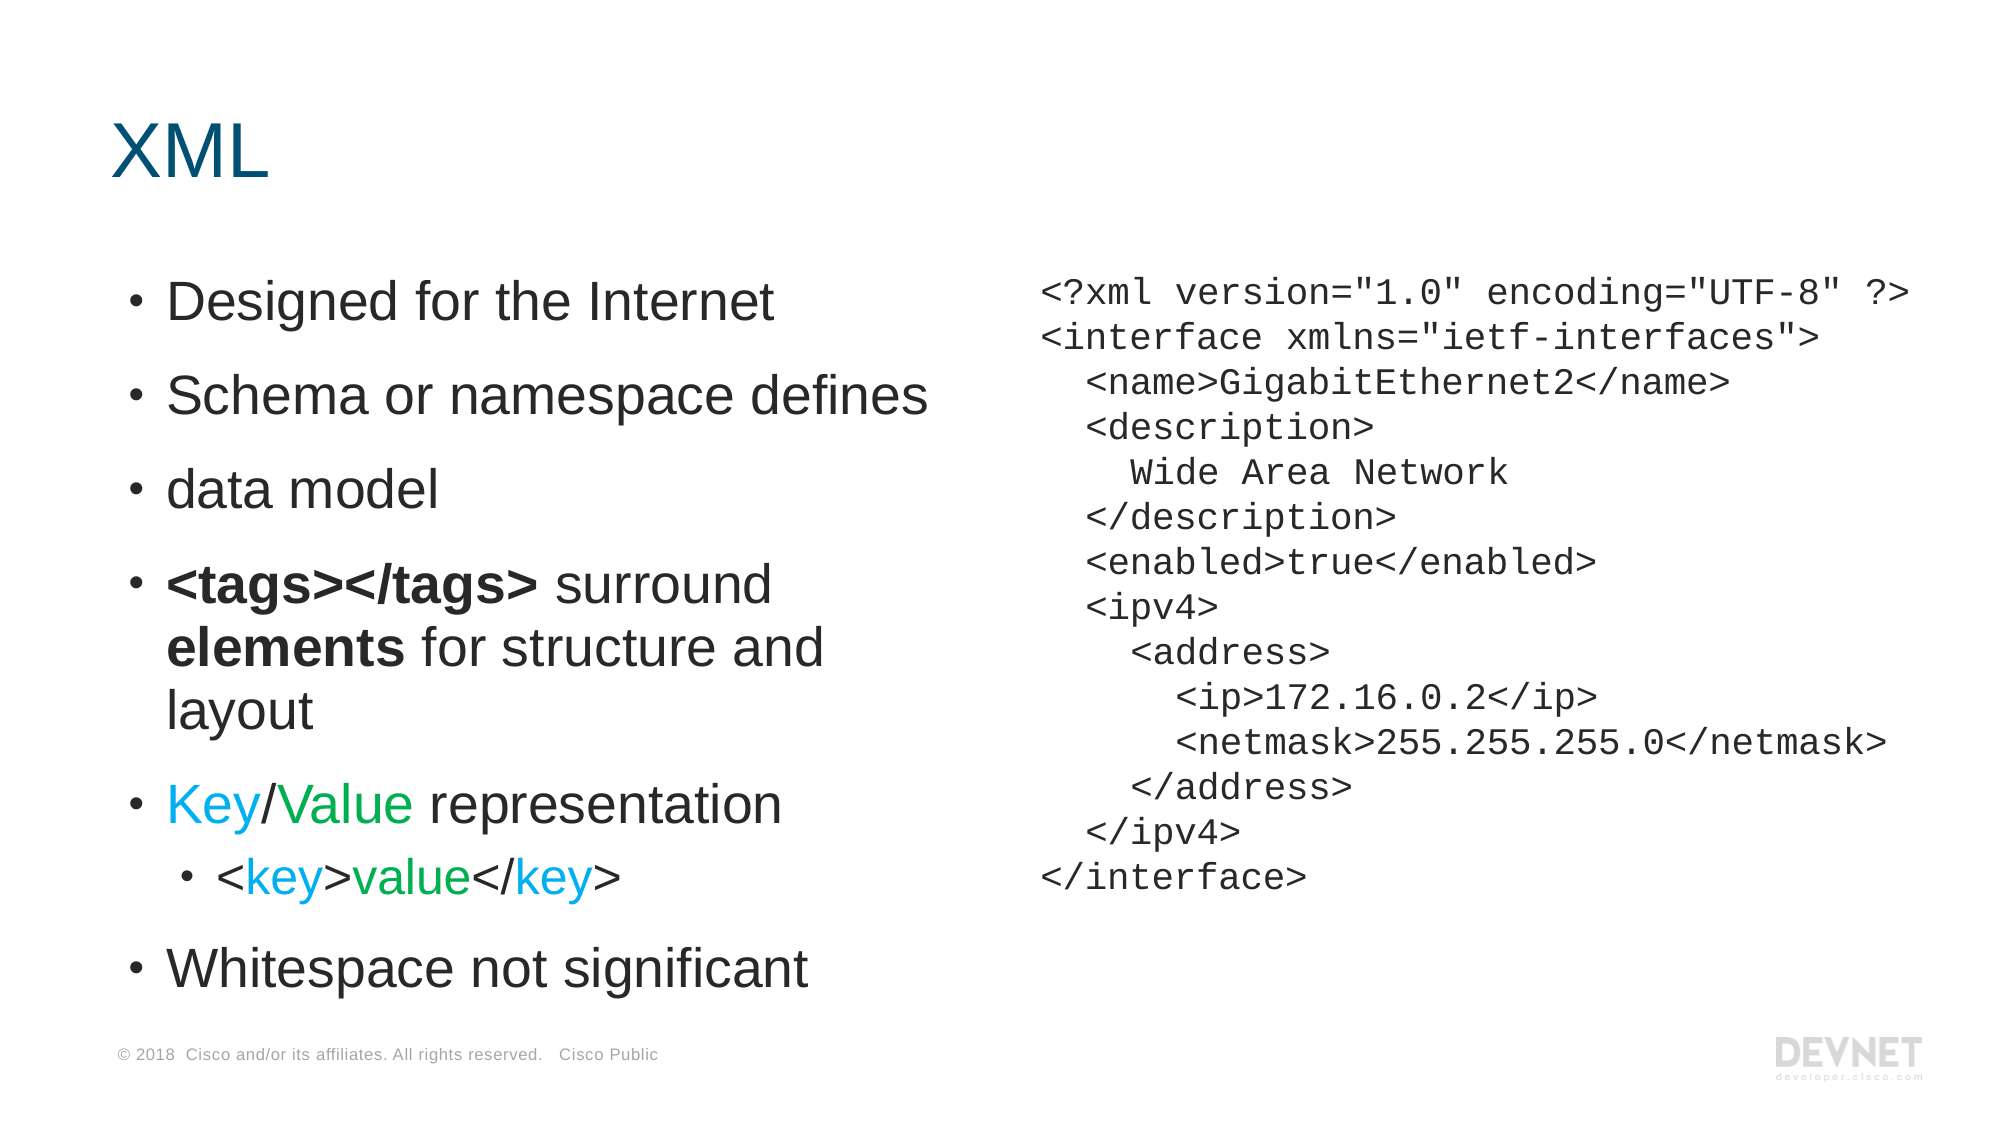

# XML
Designed for the Internet
Schema or namespace defines
data model
<tags></tags> surround  elements for structure and  layout
Key/Value representation
<key>value</key>
Whitespace not significant
<?xml version="1.0" encoding="UTF-8" ?>
<interface xmlns="ietf-interfaces">
<name>GigabitEthernet2</name>
<description>
Wide Area Network
</description>
<enabled>true</enabled>
<ipv4>
<address>
<ip>172.16.0.2</ip>
<netmask>255.255.255.0</netmask>
</address>
</ipv4>
</interface>